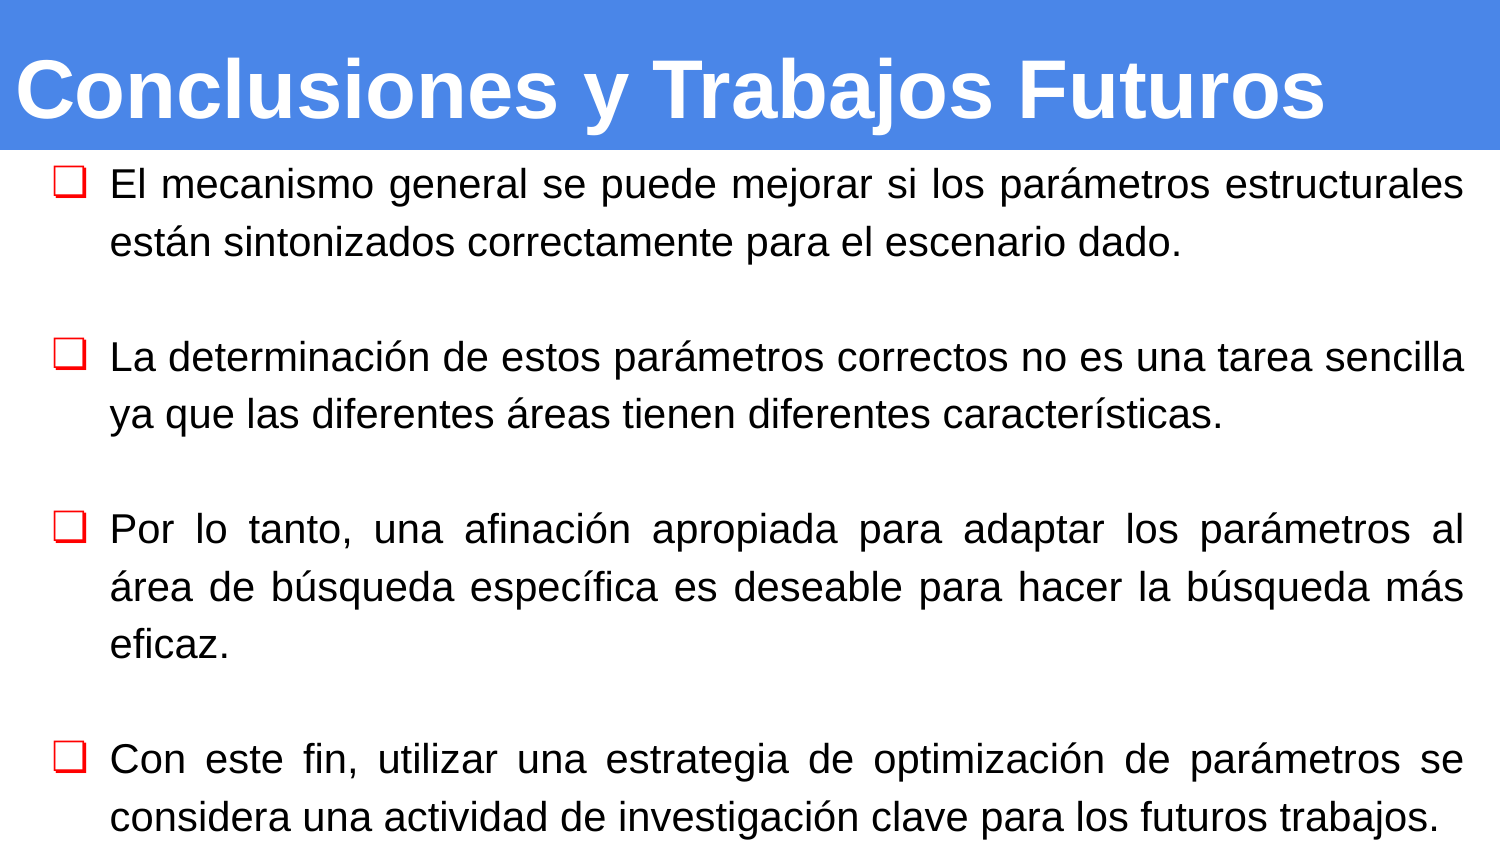

# Conclusiones y Trabajos Futuros
El mecanismo general se puede mejorar si los parámetros estructurales están sintonizados correctamente para el escenario dado.

La determinación de estos parámetros correctos no es una tarea sencilla ya que las diferentes áreas tienen diferentes características.

Por lo tanto, una afinación apropiada para adaptar los parámetros al área de búsqueda específica es deseable para hacer la búsqueda más eficaz.

Con este fin, utilizar una estrategia de optimización de parámetros se considera una actividad de investigación clave para los futuros trabajos.